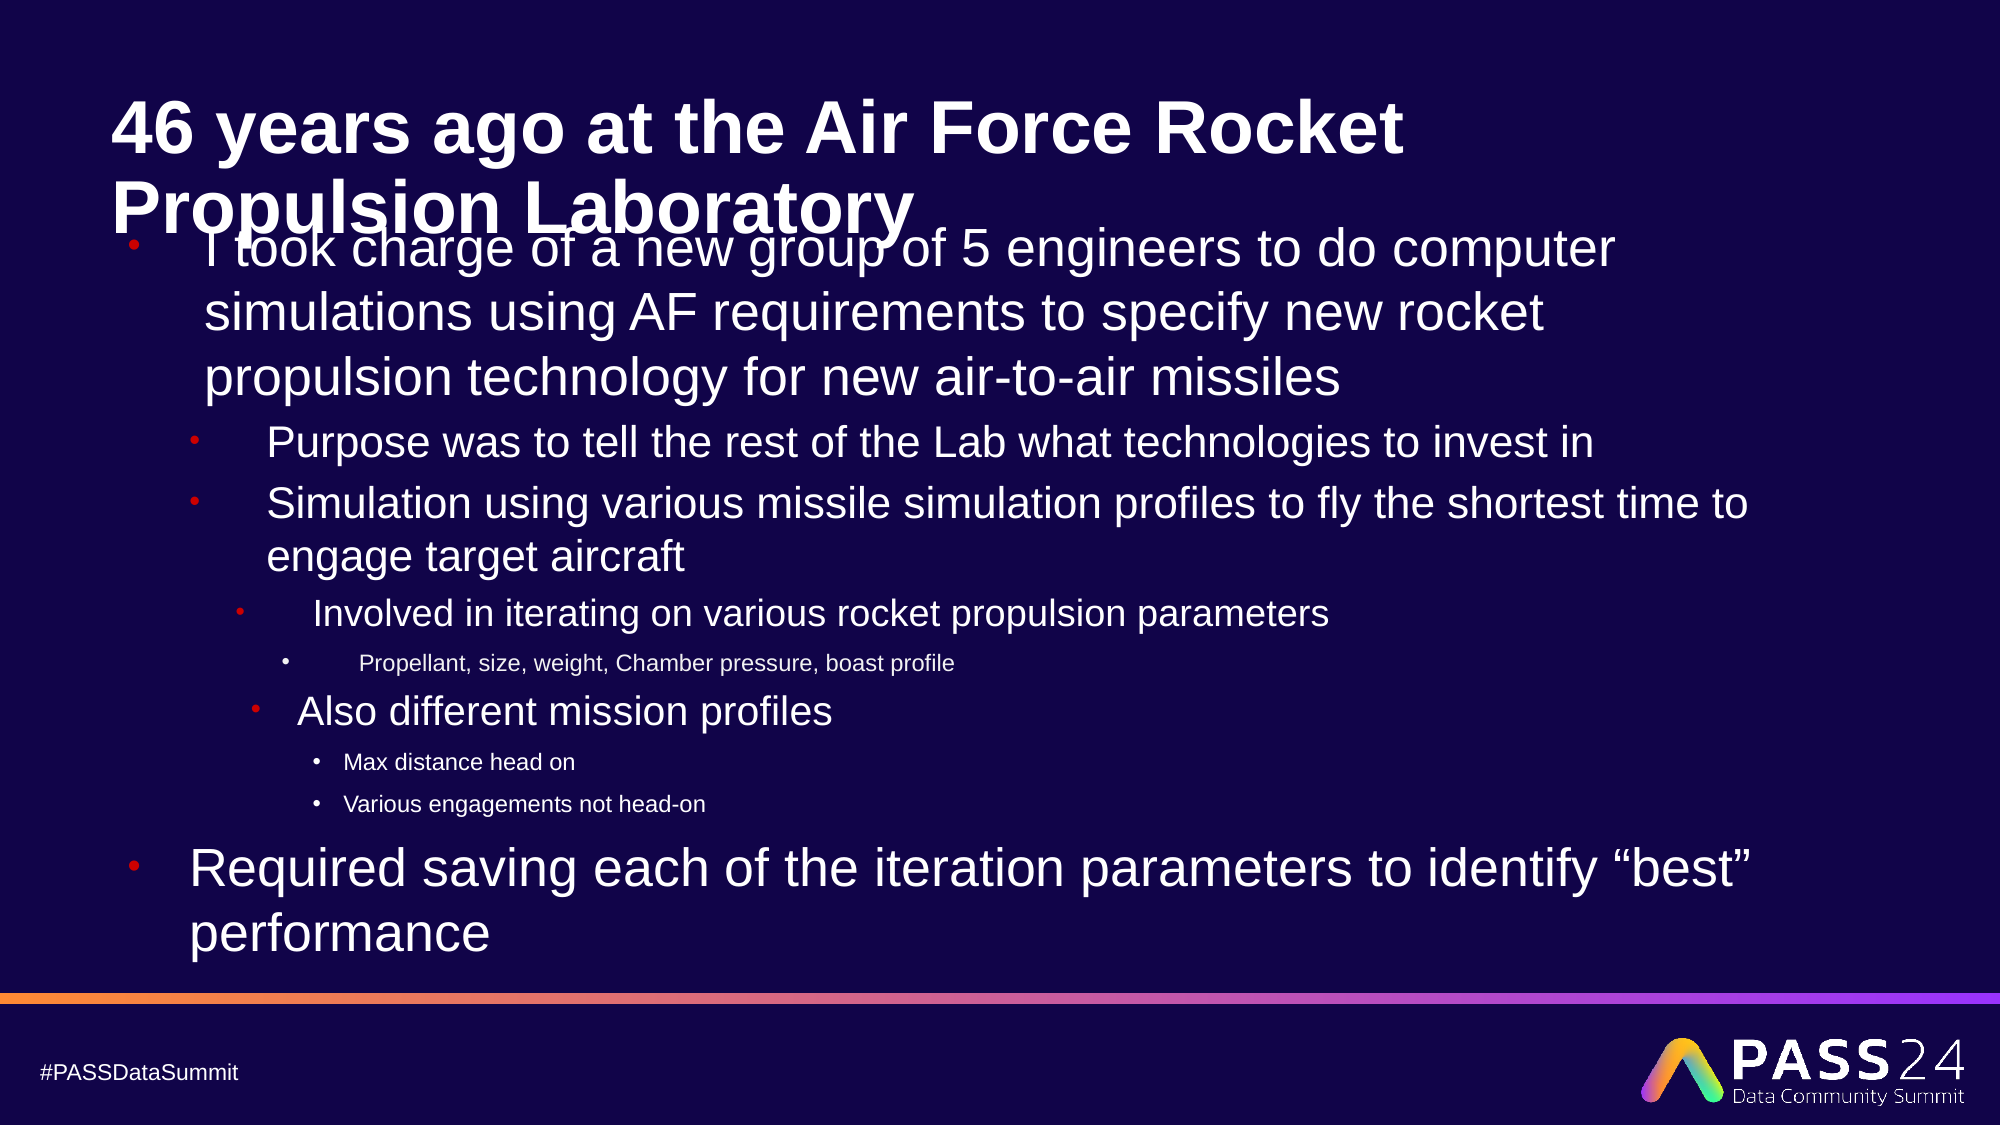

# 46 years ago at the Air Force Rocket Propulsion Laboratory
I took charge of a new group of 5 engineers to do computer simulations using AF requirements to specify new rocket propulsion technology for new air-to-air missiles
Purpose was to tell the rest of the Lab what technologies to invest in
Simulation using various missile simulation profiles to fly the shortest time to engage target aircraft
Involved in iterating on various rocket propulsion parameters
Propellant, size, weight, Chamber pressure, boast profile
Also different mission profiles
Max distance head on
Various engagements not head-on
Required saving each of the iteration parameters to identify “best” performance